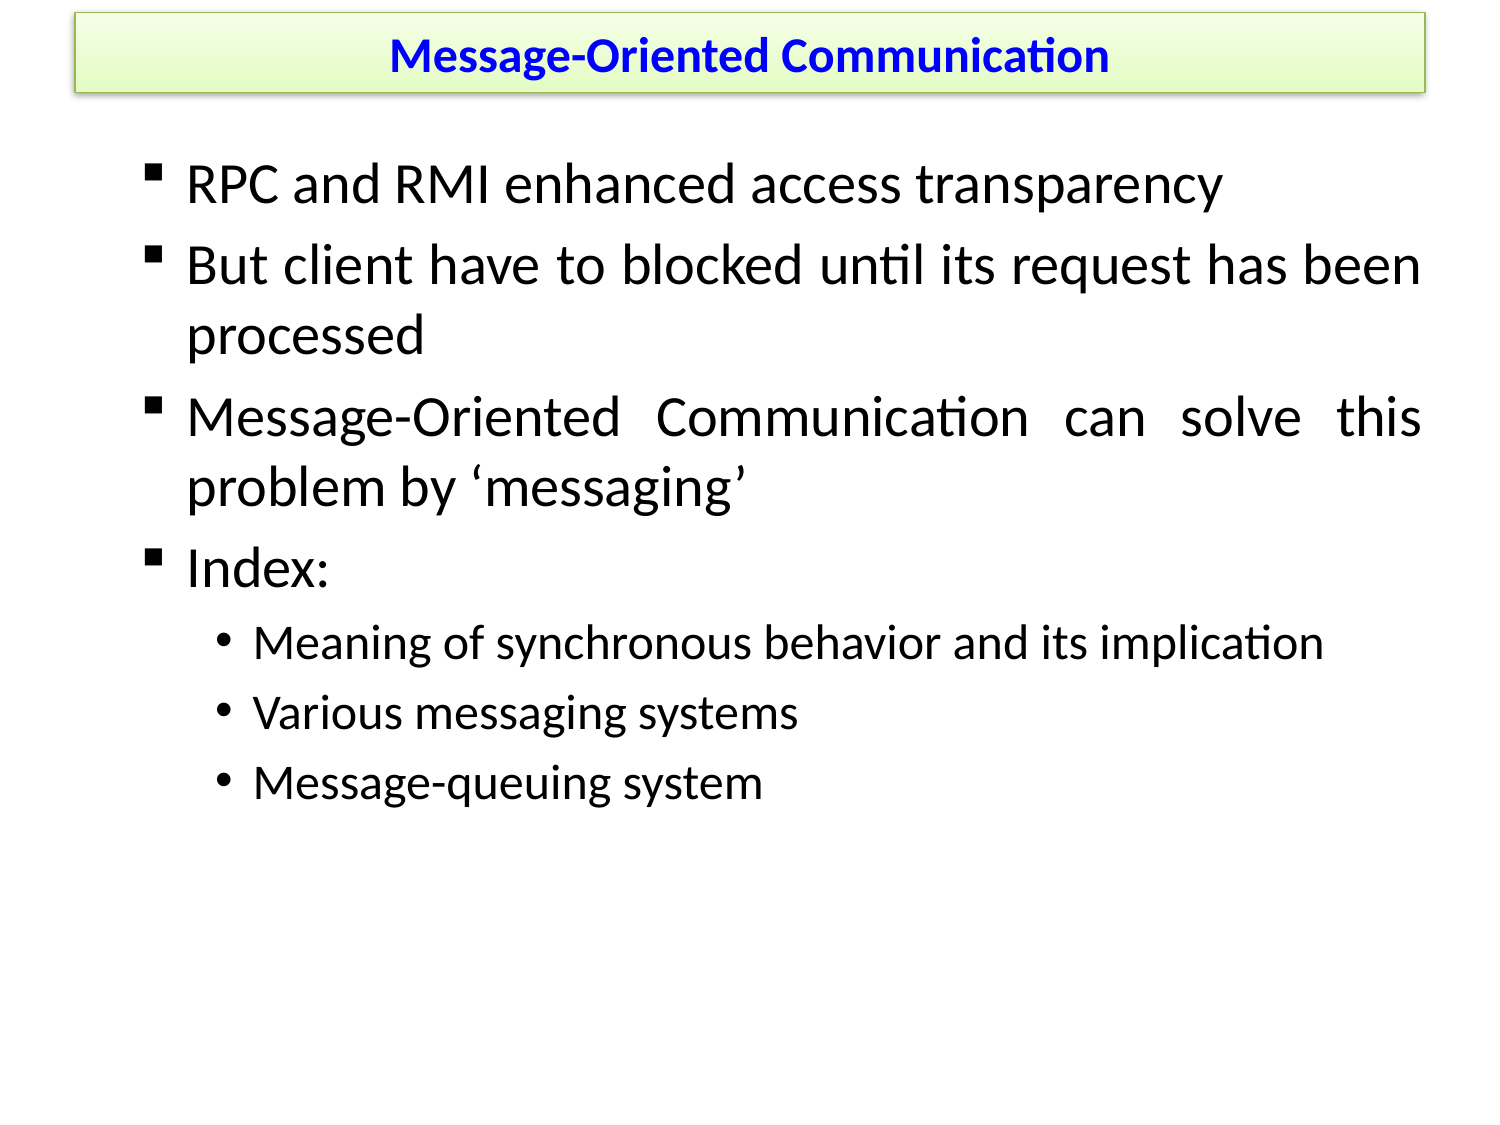

# Message-Oriented Communication
RPC and RMI enhanced access transparency
But client have to blocked until its request has been processed
Message-Oriented Communication can solve this problem by ‘messaging’
Index:
Meaning of synchronous behavior and its implication
Various messaging systems
Message-queuing system
Unit-3 /  Dr Komarasamy G
281